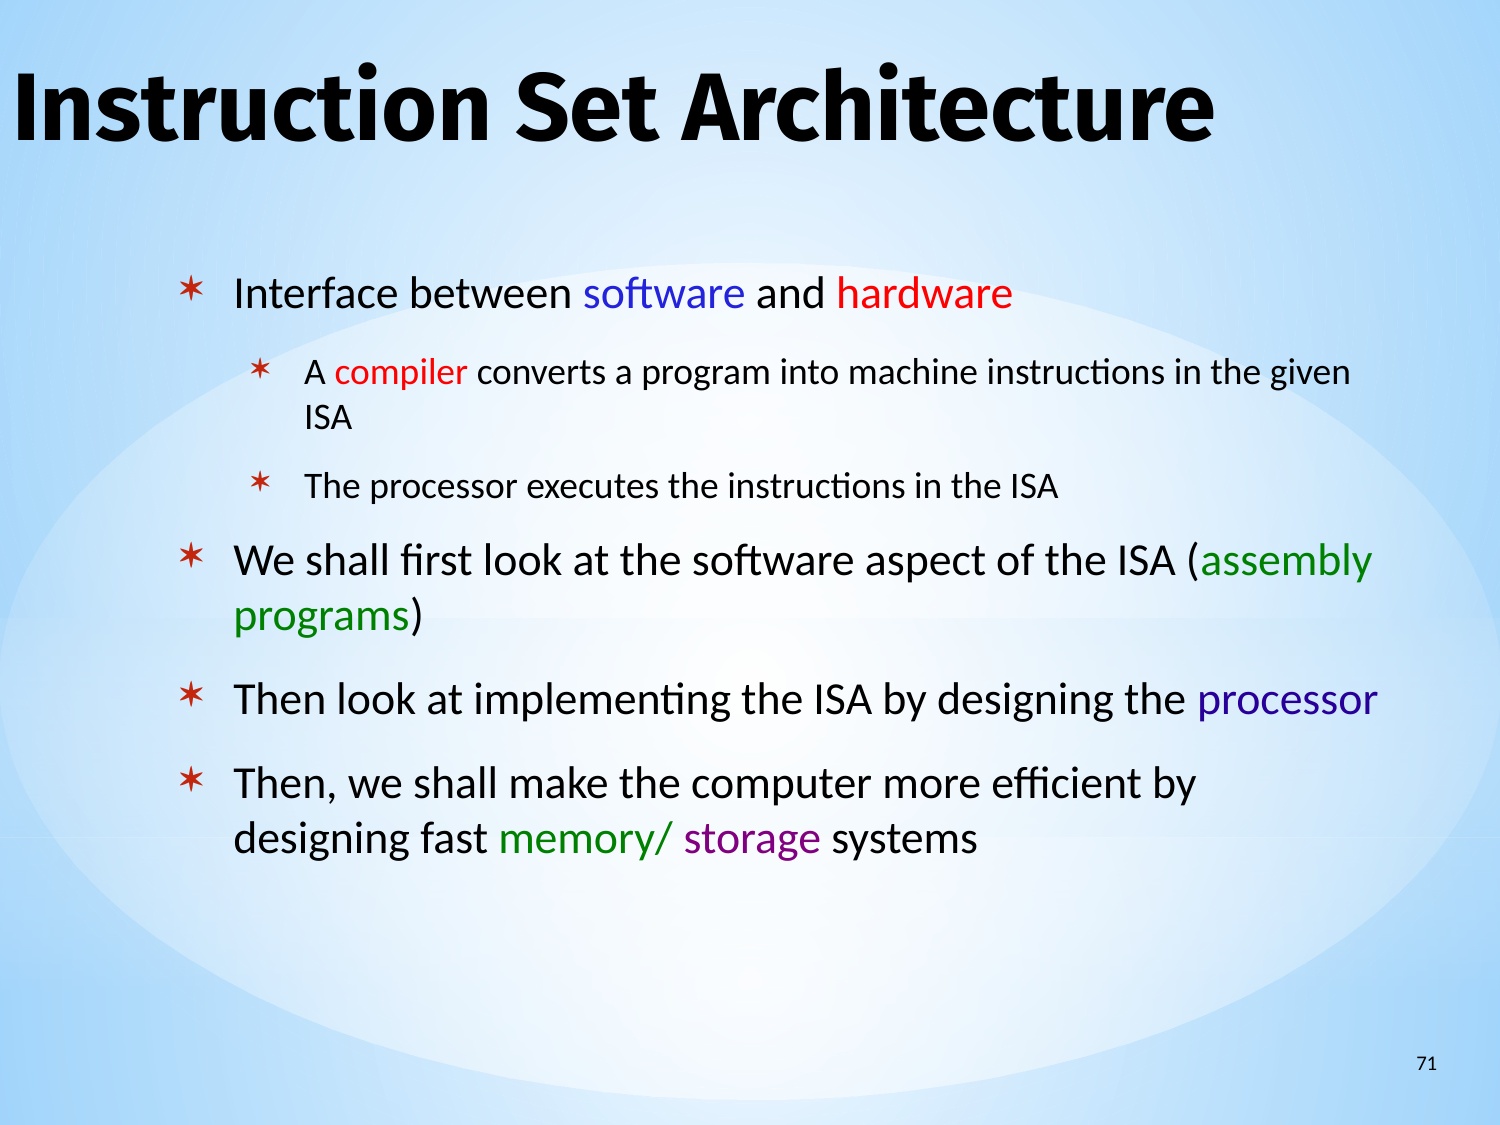

Instruction Set Architecture
Interface between software and hardware
A compiler converts a program into machine instructions in the given ISA
The processor executes the instructions in the ISA
We shall first look at the software aspect of the ISA (assembly programs)
Then look at implementing the ISA by designing the processor
Then, we shall make the computer more efficient by designing fast memory/ storage systems
71